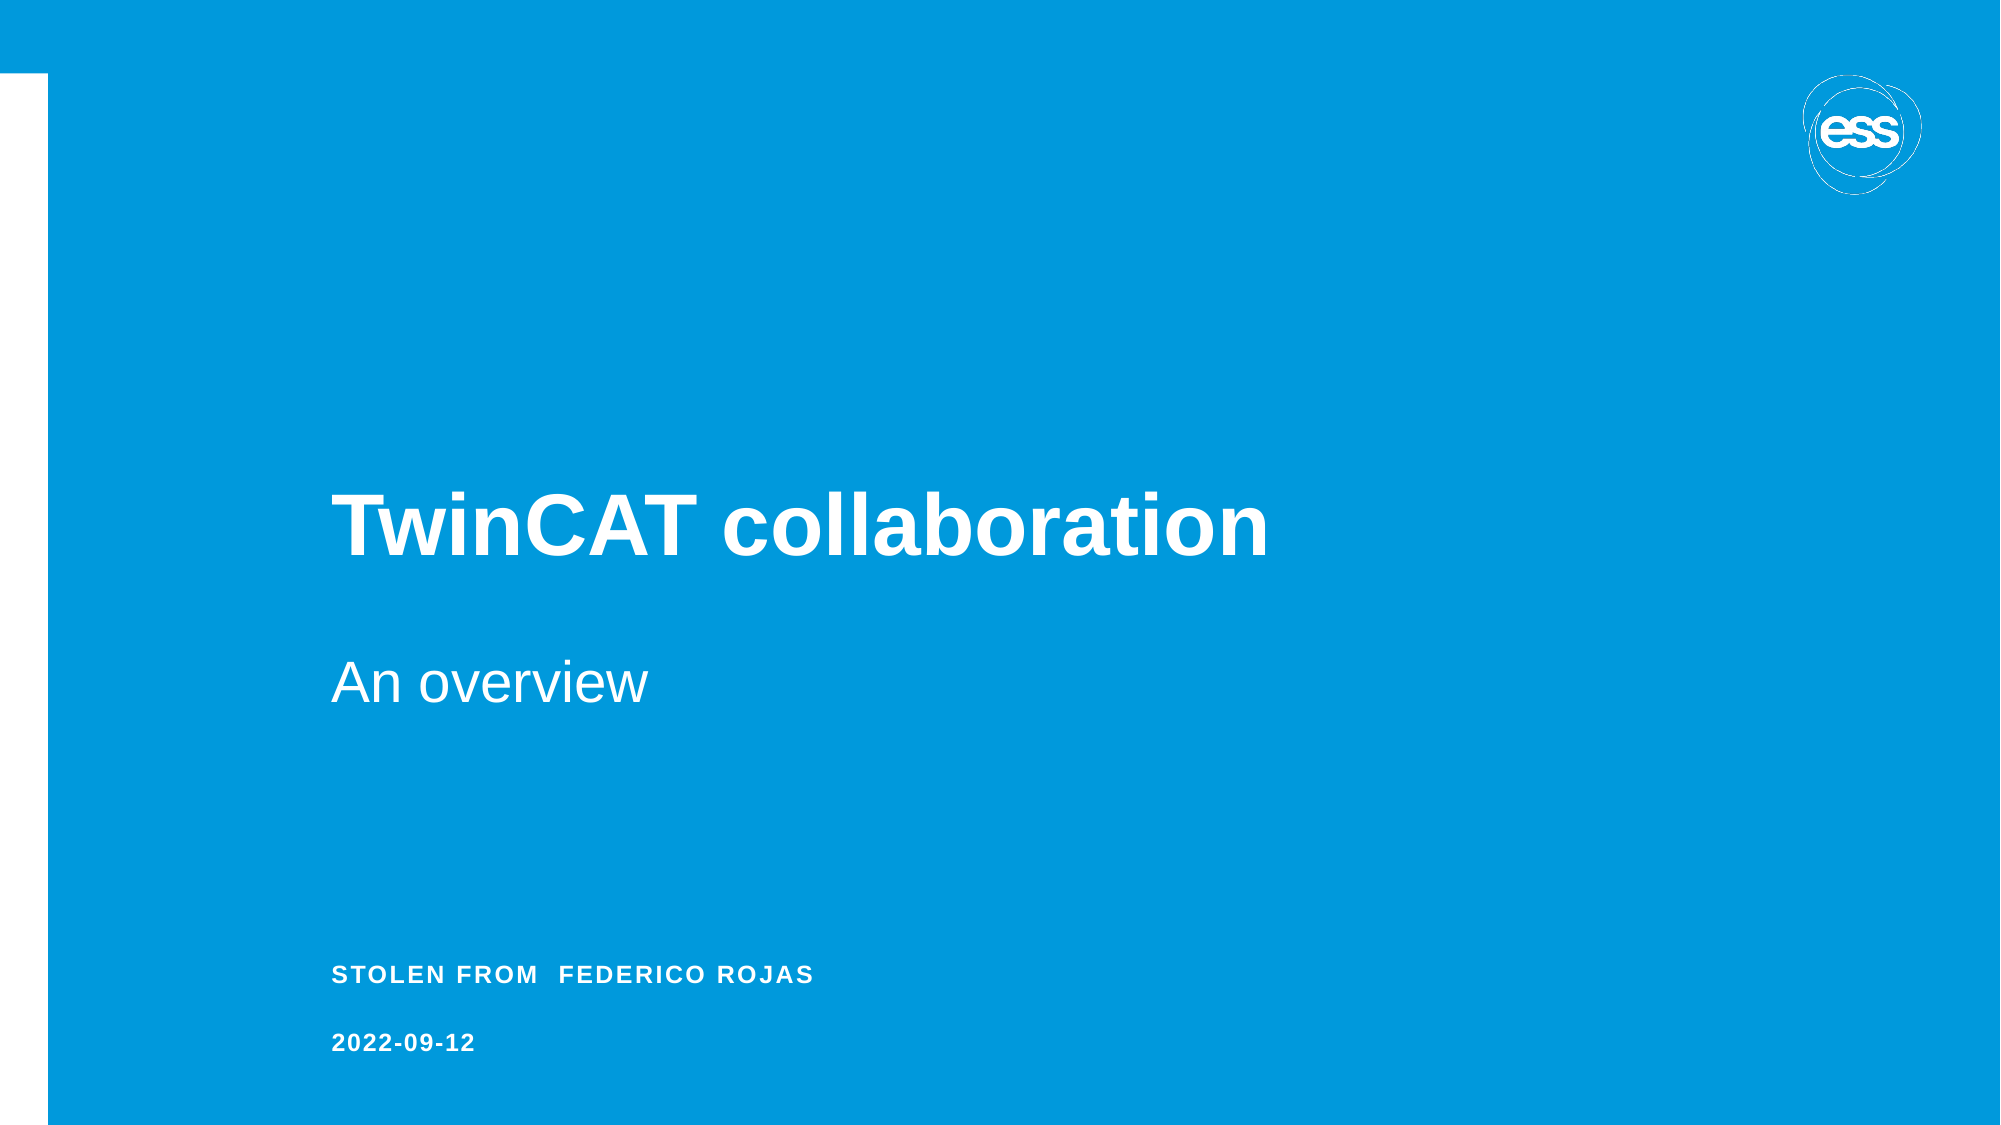

# TwinCAT collaboration
An overview
Stolen from  Federico rojas
2022-09-12